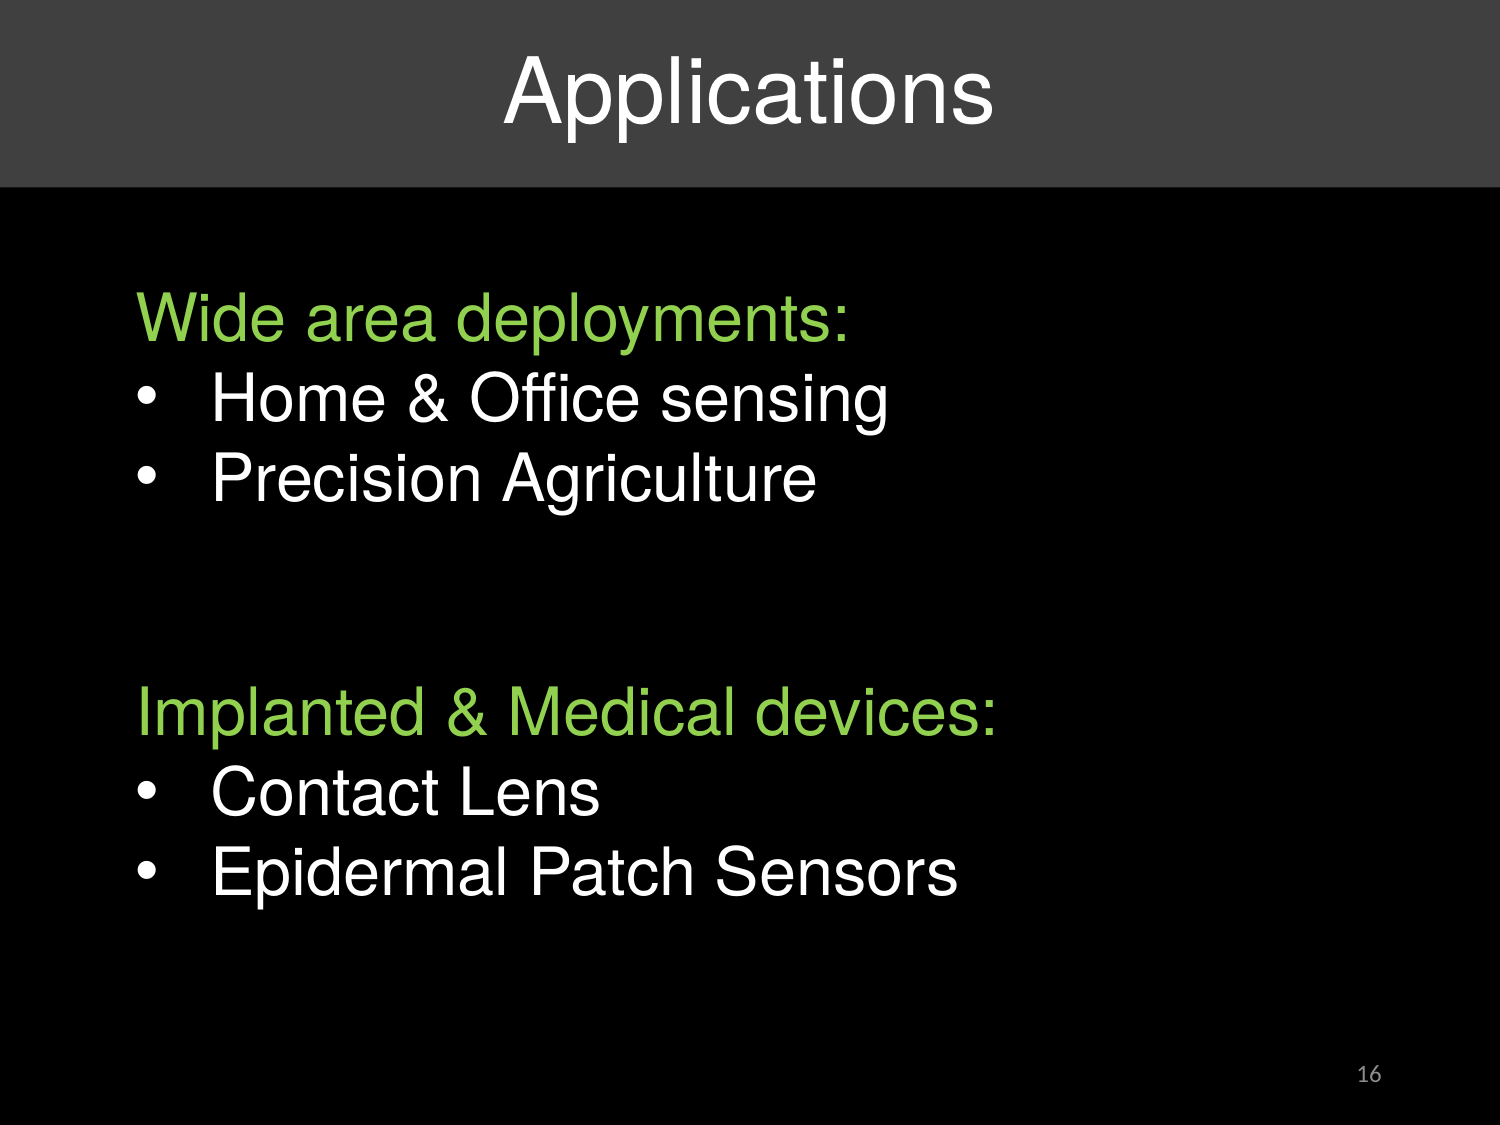

# Applications
Wide area deployments:
Home & Office sensing
Precision Agriculture
Implanted & Medical devices:
Contact Lens
Epidermal Patch Sensors
16